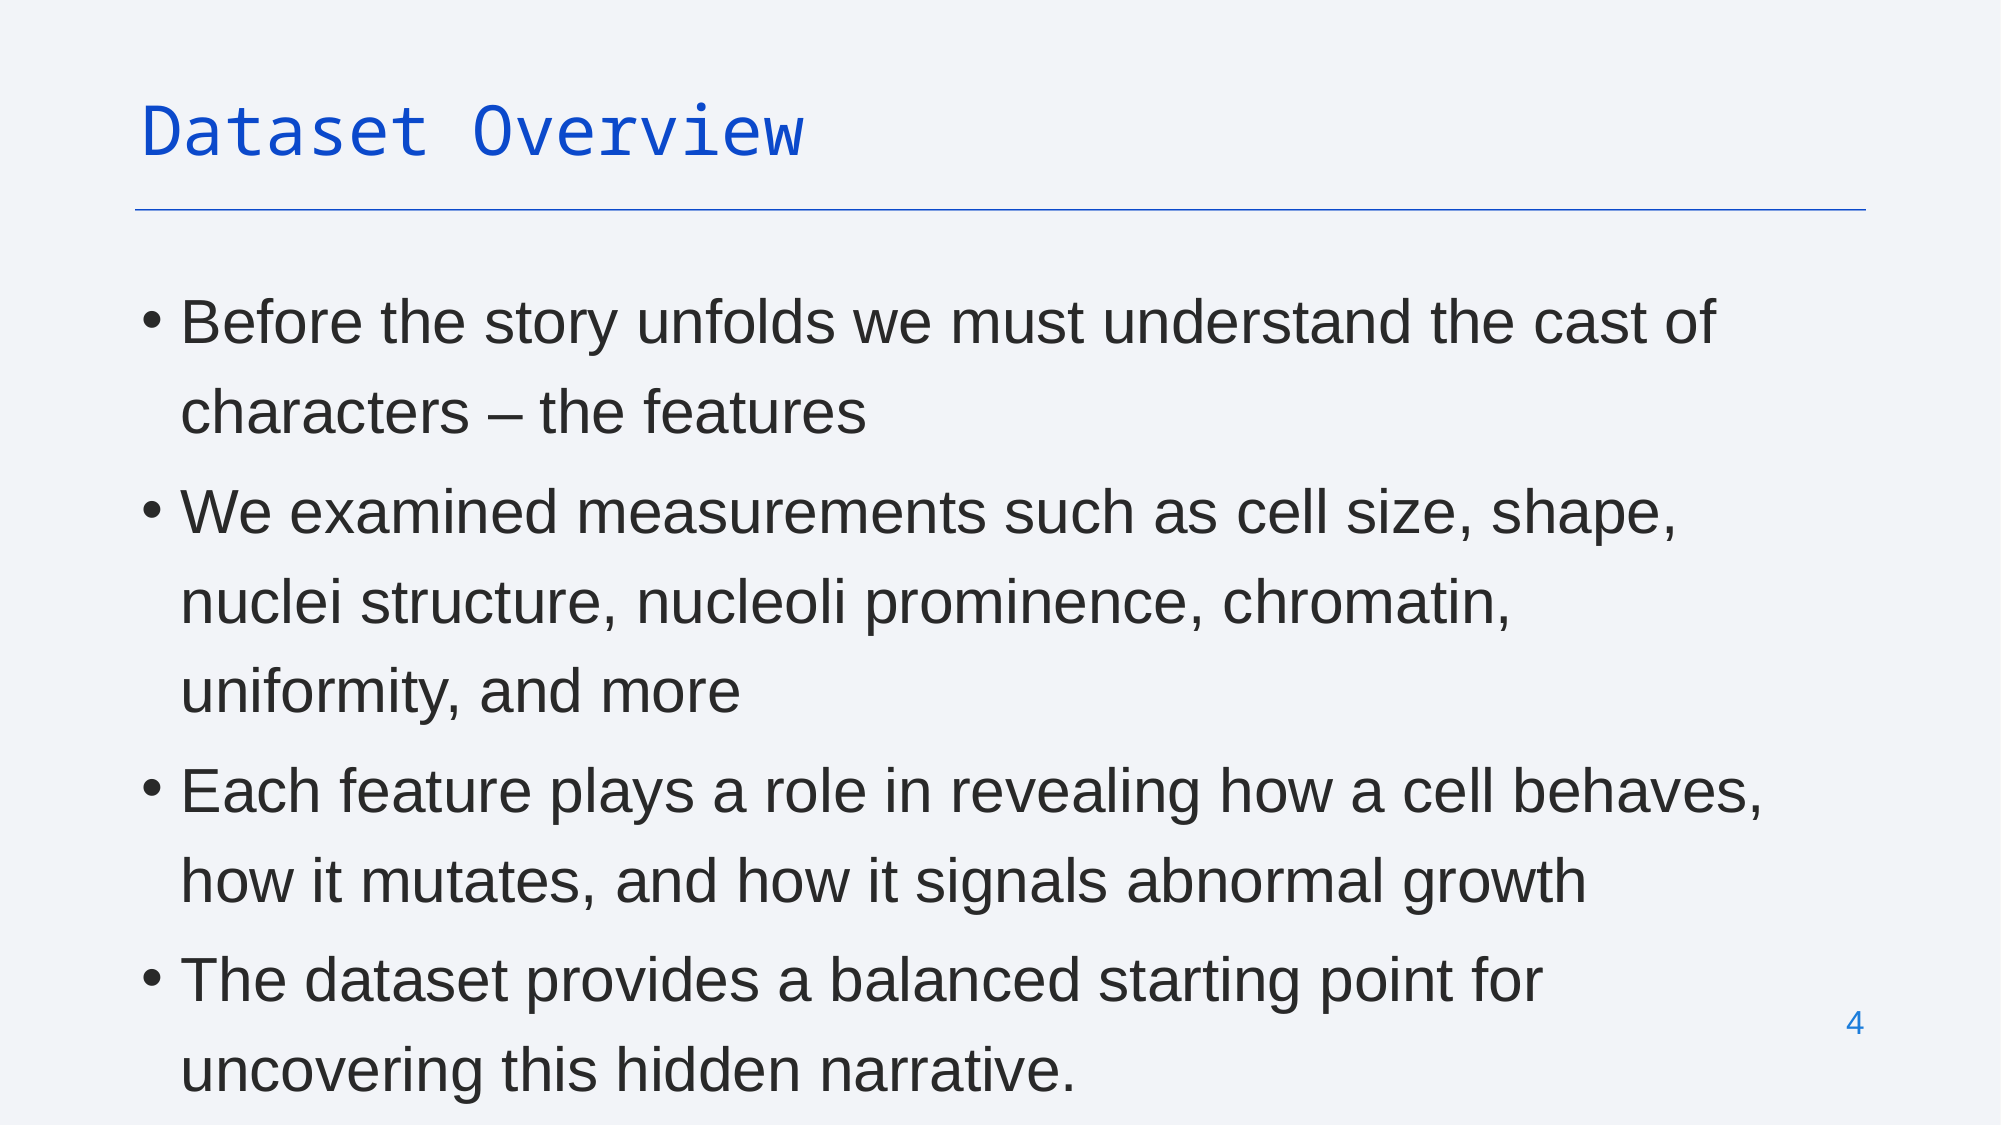

Dataset Overview
Before the story unfolds we must understand the cast of characters – the features
We examined measurements such as cell size, shape, nuclei structure, nucleoli prominence, chromatin, uniformity, and more
Each feature plays a role in revealing how a cell behaves, how it mutates, and how it signals abnormal growth
The dataset provides a balanced starting point for uncovering this hidden narrative.

4